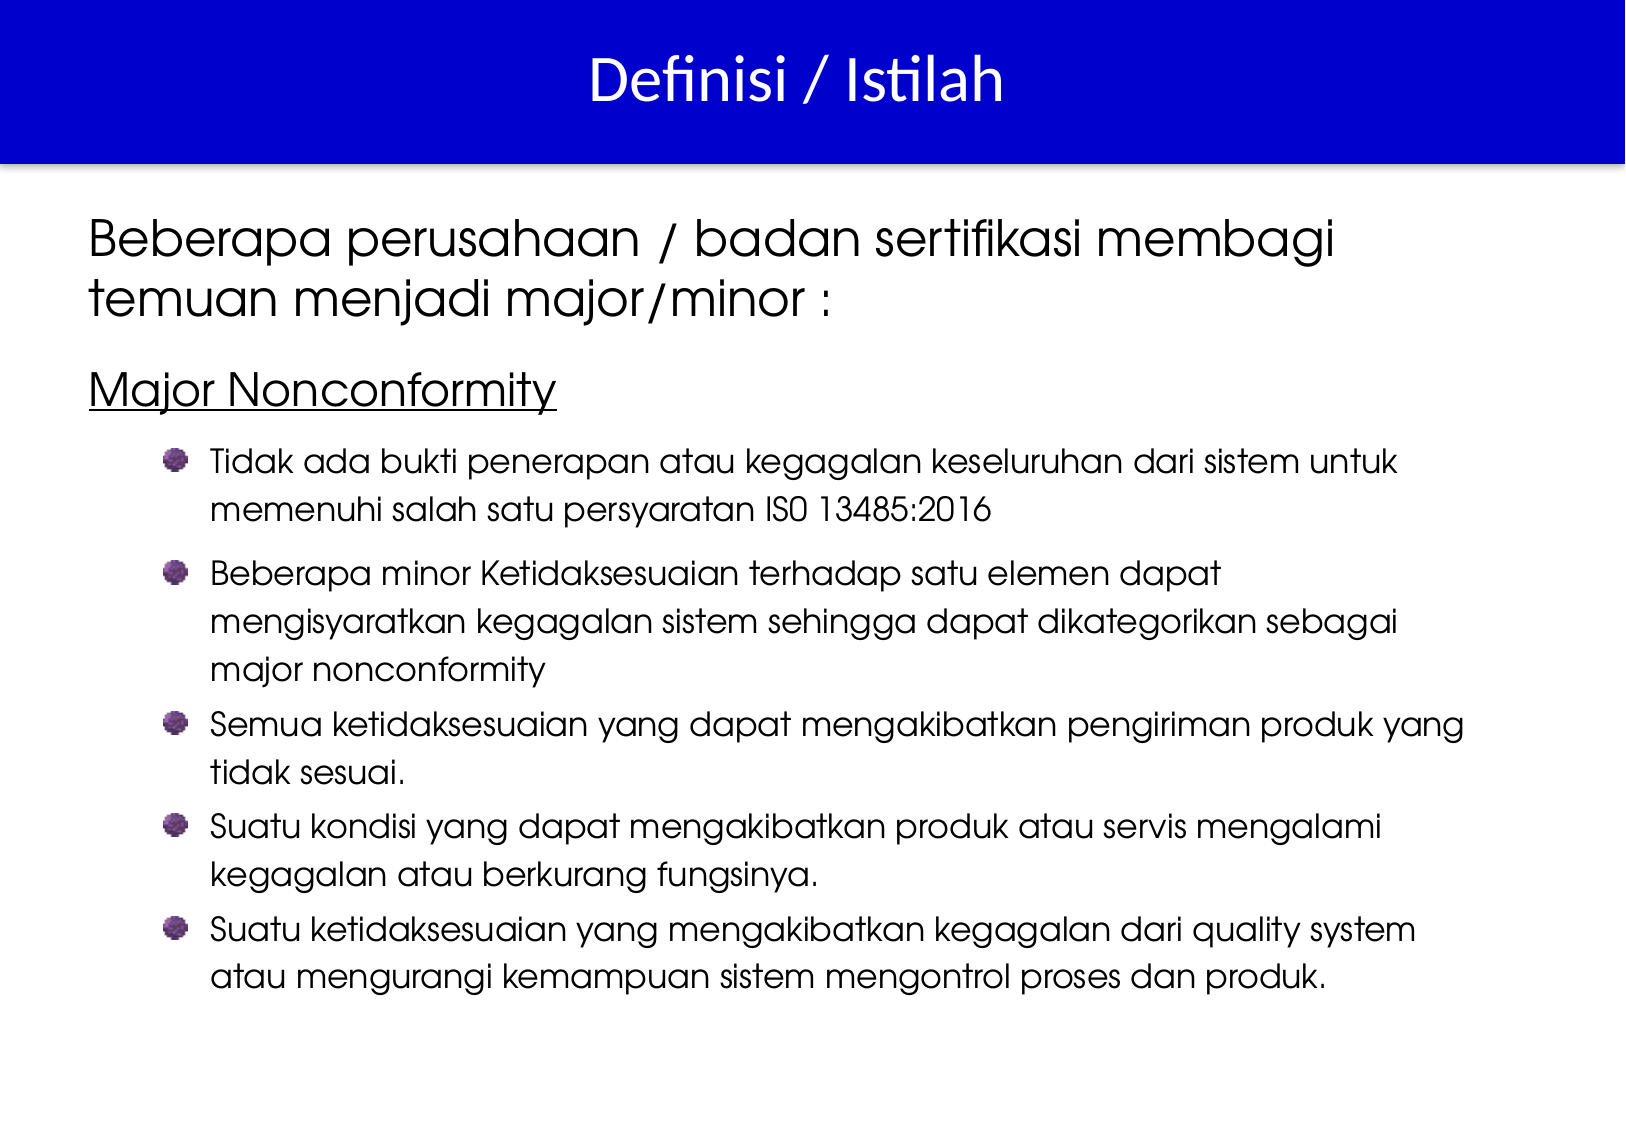

Definisi / Istilah
Beberapa perusahaan / badan sertifikasi membagi temuan menjadi major/minor :
Major Nonconformity
Tidak ada bukti penerapan atau kegagalan keseluruhan dari sistem untuk memenuhi salah satu persyaratan IS0 13485:2016
Beberapa minor Ketidaksesuaian terhadap satu elemen dapat mengisyaratkan kegagalan sistem sehingga dapat dikategorikan sebagai major nonconformity
Semua ketidaksesuaian yang dapat mengakibatkan pengiriman produk yang tidak sesuai.
Suatu kondisi yang dapat mengakibatkan produk atau servis mengalami kegagalan atau berkurang fungsinya.
Suatu ketidaksesuaian yang mengakibatkan kegagalan dari quality system atau mengurangi kemampuan sistem mengontrol proses dan produk.